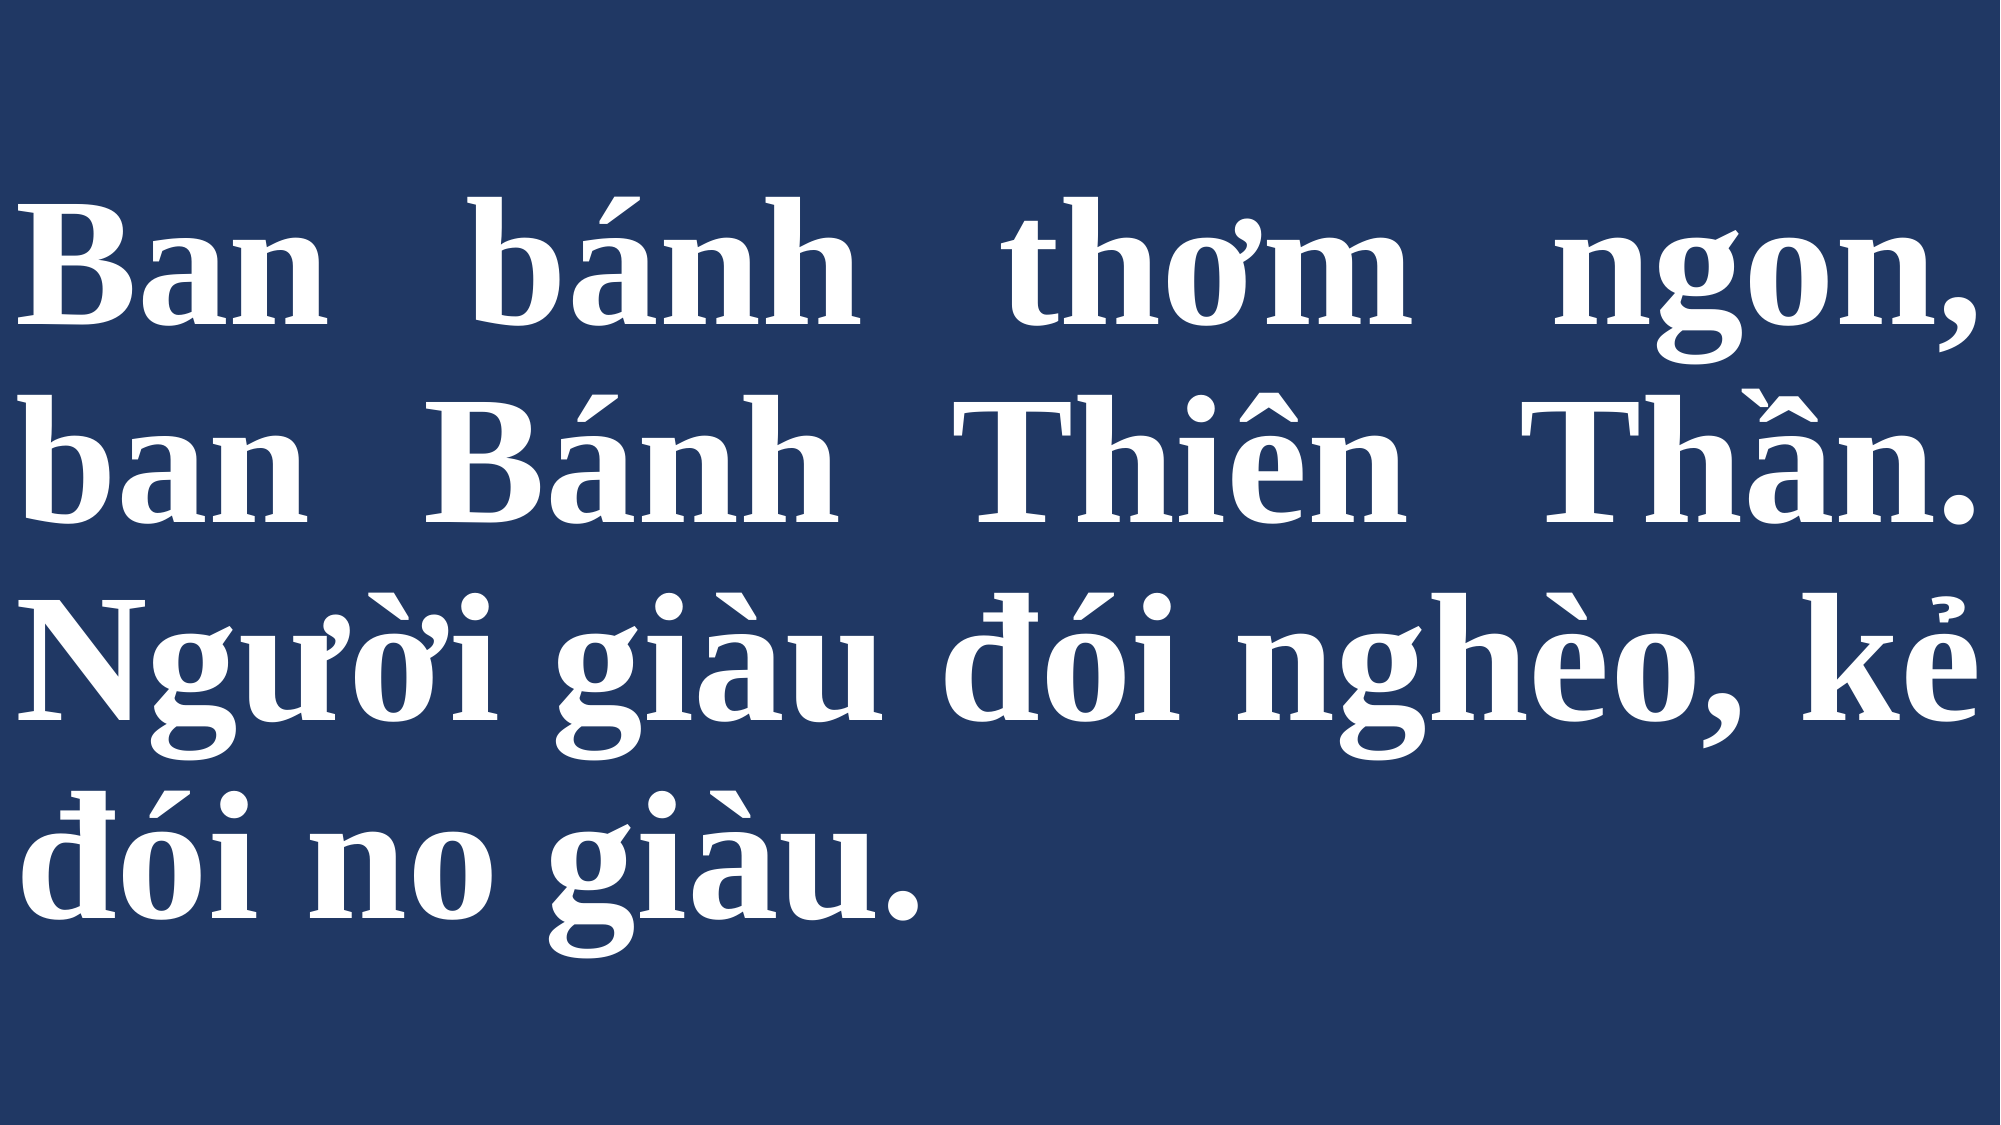

# Ban bánh thơm ngon, ban Bánh Thiên Thần. Người giàu đói nghèo, kẻ đói no giàu.